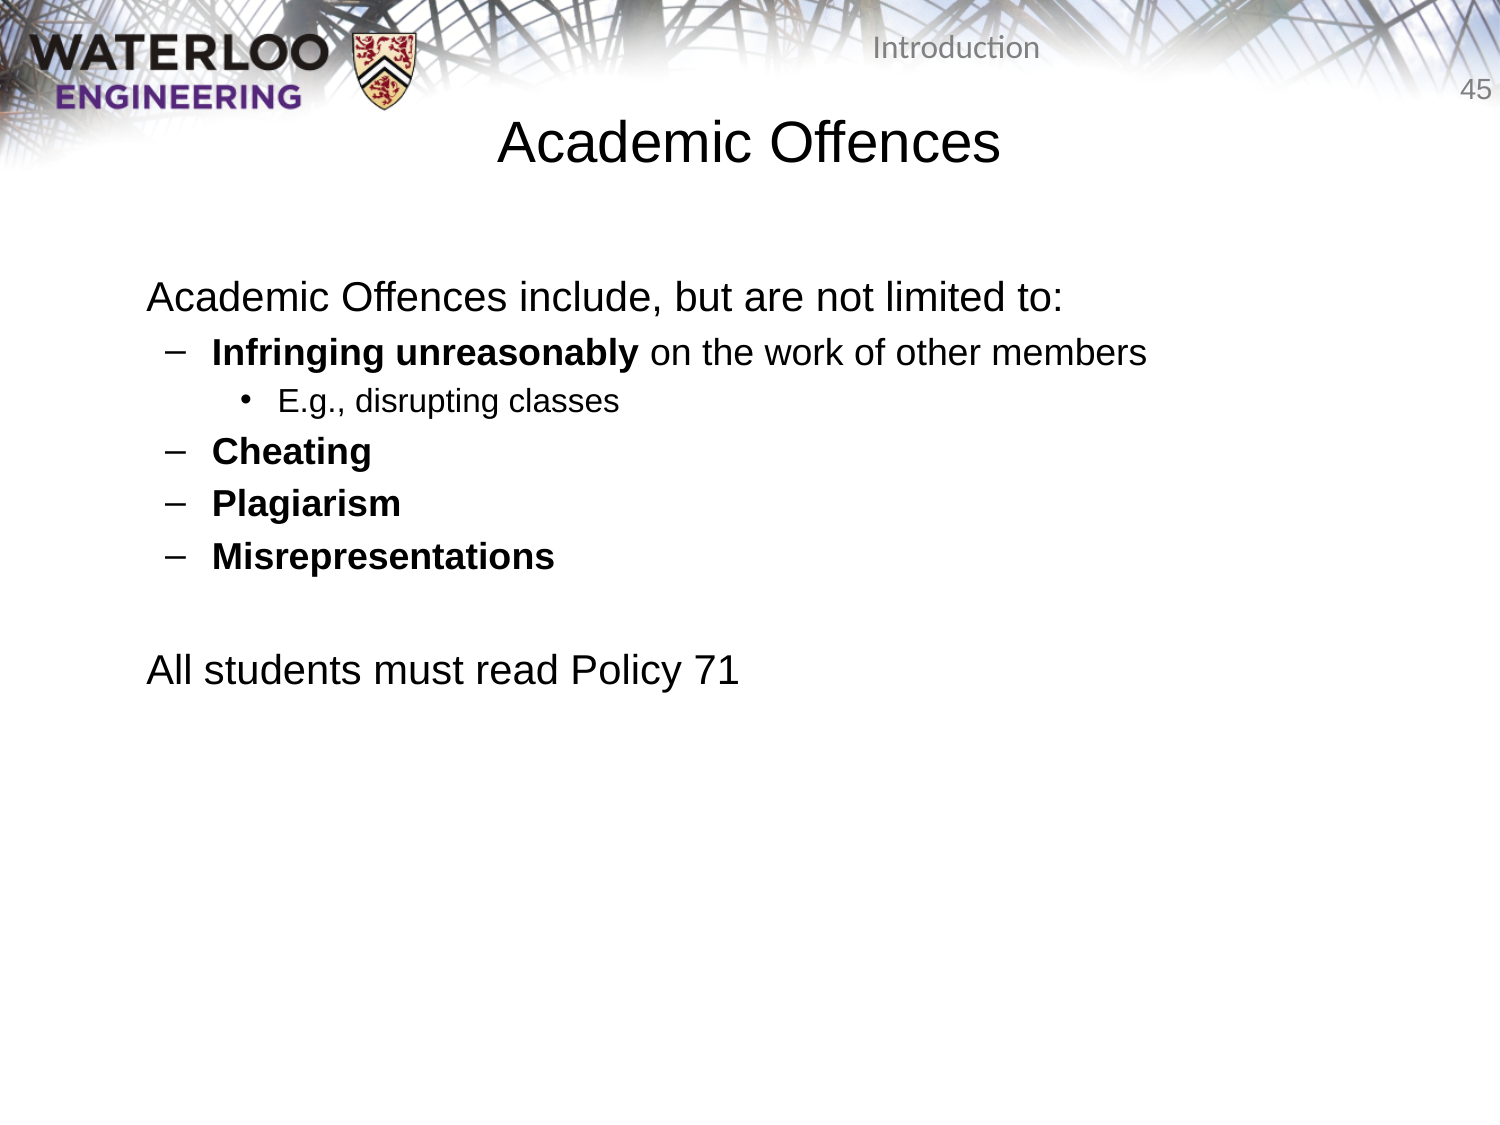

# Academic Offences
Academic Offences include, but are not limited to:
Infringing unreasonably on the work of other members
E.g., disrupting classes
Cheating
Plagiarism
Misrepresentations

All students must read Policy 71